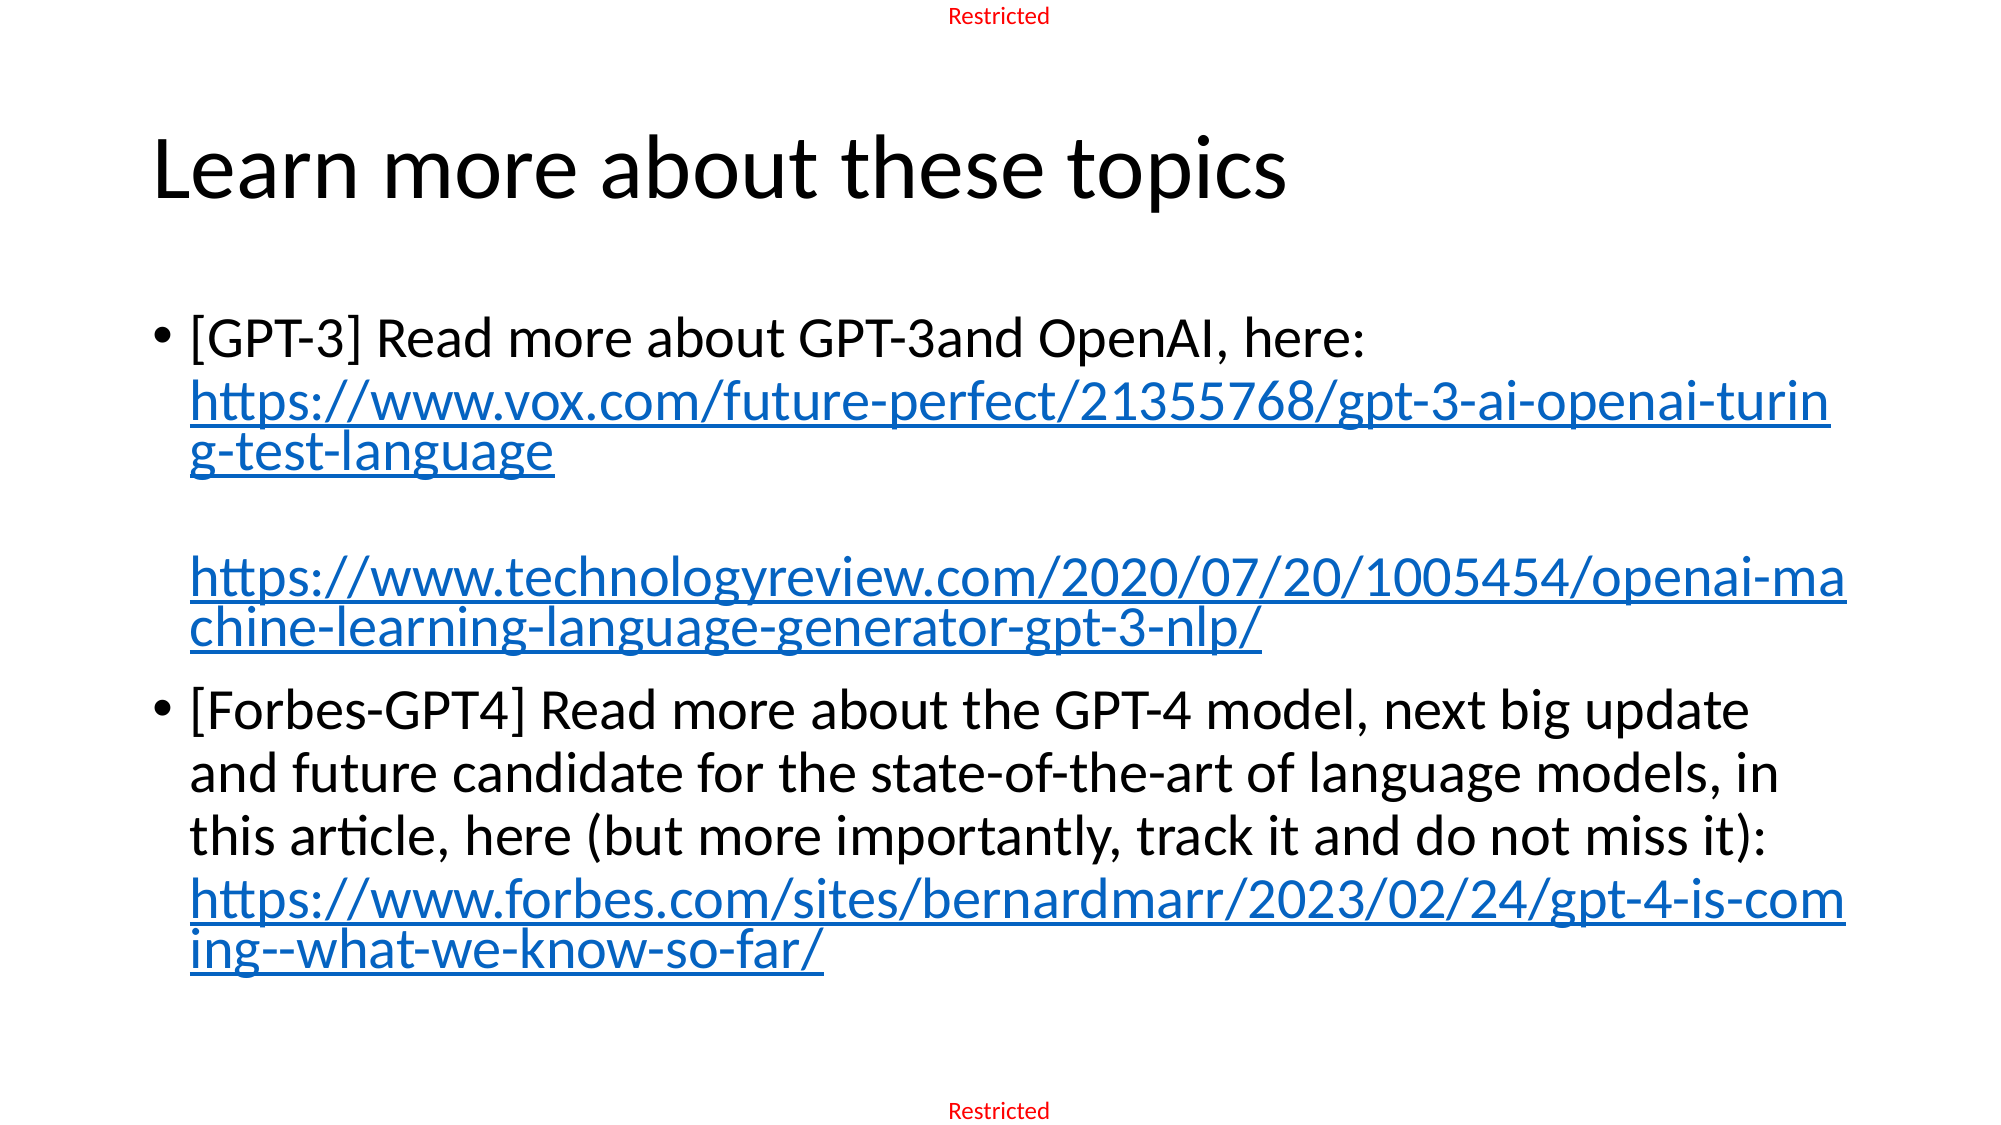

# Learn more about these topics
[GPT-3] Read more about GPT-3and OpenAI, here:
https://www.vox.com/future-perfect/21355768/gpt-3-ai-openai-turing-test-language
https://www.technologyreview.com/2020/07/20/1005454/openai-machine-learning-language-generator-gpt-3-nlp/
[Forbes-GPT4] Read more about the GPT-4 model, next big update and future candidate for the state-of-the-art of language models, in this article, here (but more importantly, track it and do not miss it):
https://www.forbes.com/sites/bernardmarr/2023/02/24/gpt-4-is-coming--what-we-know-so-far/